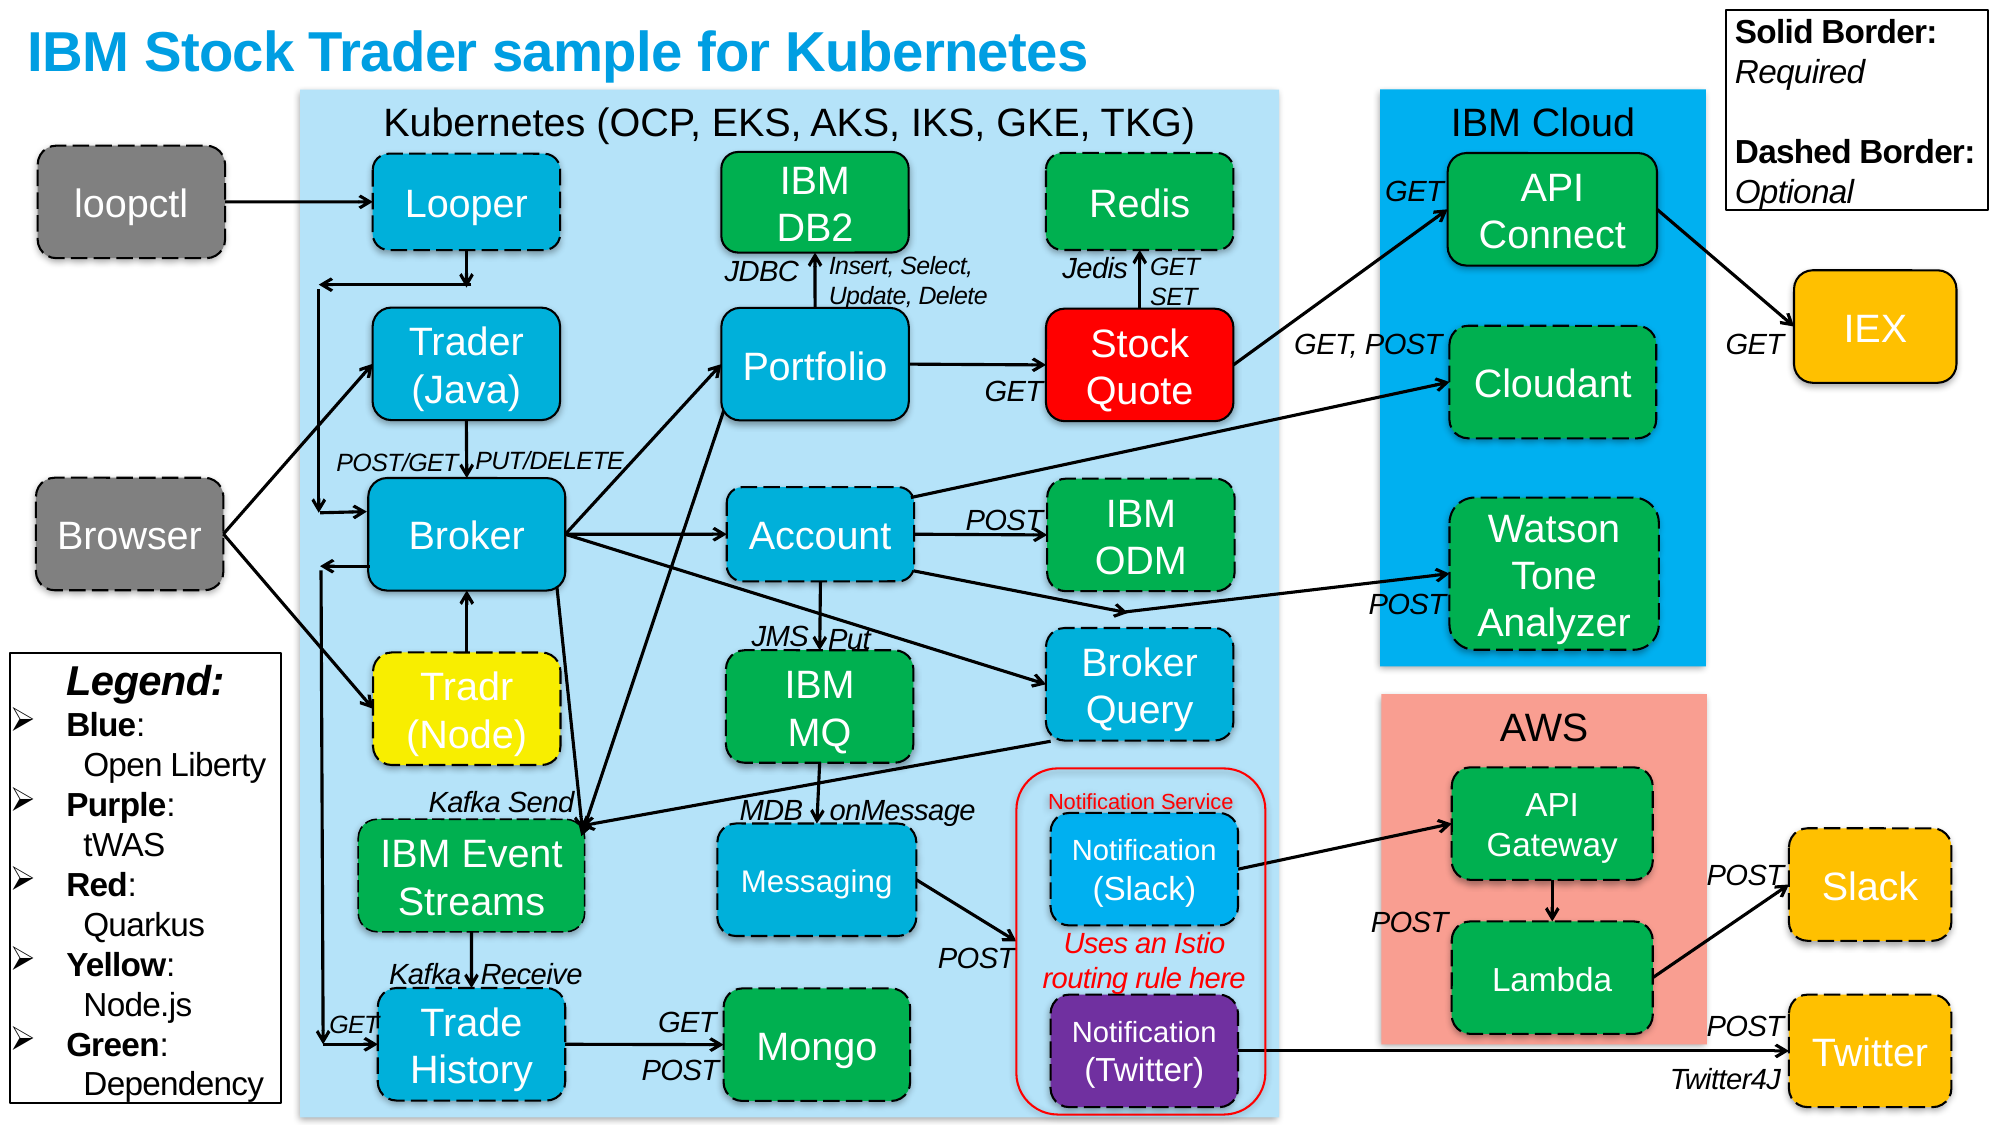

Solid Border:
 Required

 Dashed Border:
 Optional
# IBM Stock Trader sample for Kubernetes
IBM Cloud
Kubernetes (OCP, EKS, AKS, IKS, GKE, TKG)
loopctl
IBM
DB2
Redis
API Connect
Looper
GET
Insert, Select,
Update, Delete
Jedis
GET
SET
JDBC
IEX
Trader (Java)
Portfolio
Stock Quote
GET, POST
GET
Cloudant
GET
PUT/DELETE
POST/GET
Browser
Broker
IBM
ODM
Account
Watson Tone Analyzer
POST
POST
JMS
Put
Broker Query
IBM
MQ
Tradr (Node)
Legend:
Blue:
  Open Liberty
Purple:
  tWAS
Red:
  Quarkus
Yellow:
  Node.js
Green:
  Dependency
AWS
API Gateway
Notification Service
Kafka Send
onMessage
MDB
Notification (Slack)
IBM Event Streams
Messaging
Slack
POST
POST
Lambda
Uses an Istio routing rule here
POST
Receive
Kafka
Trade History
Mongo
Notification (Twitter)
Twitter
GET
POST
GET
POST
Twitter4J